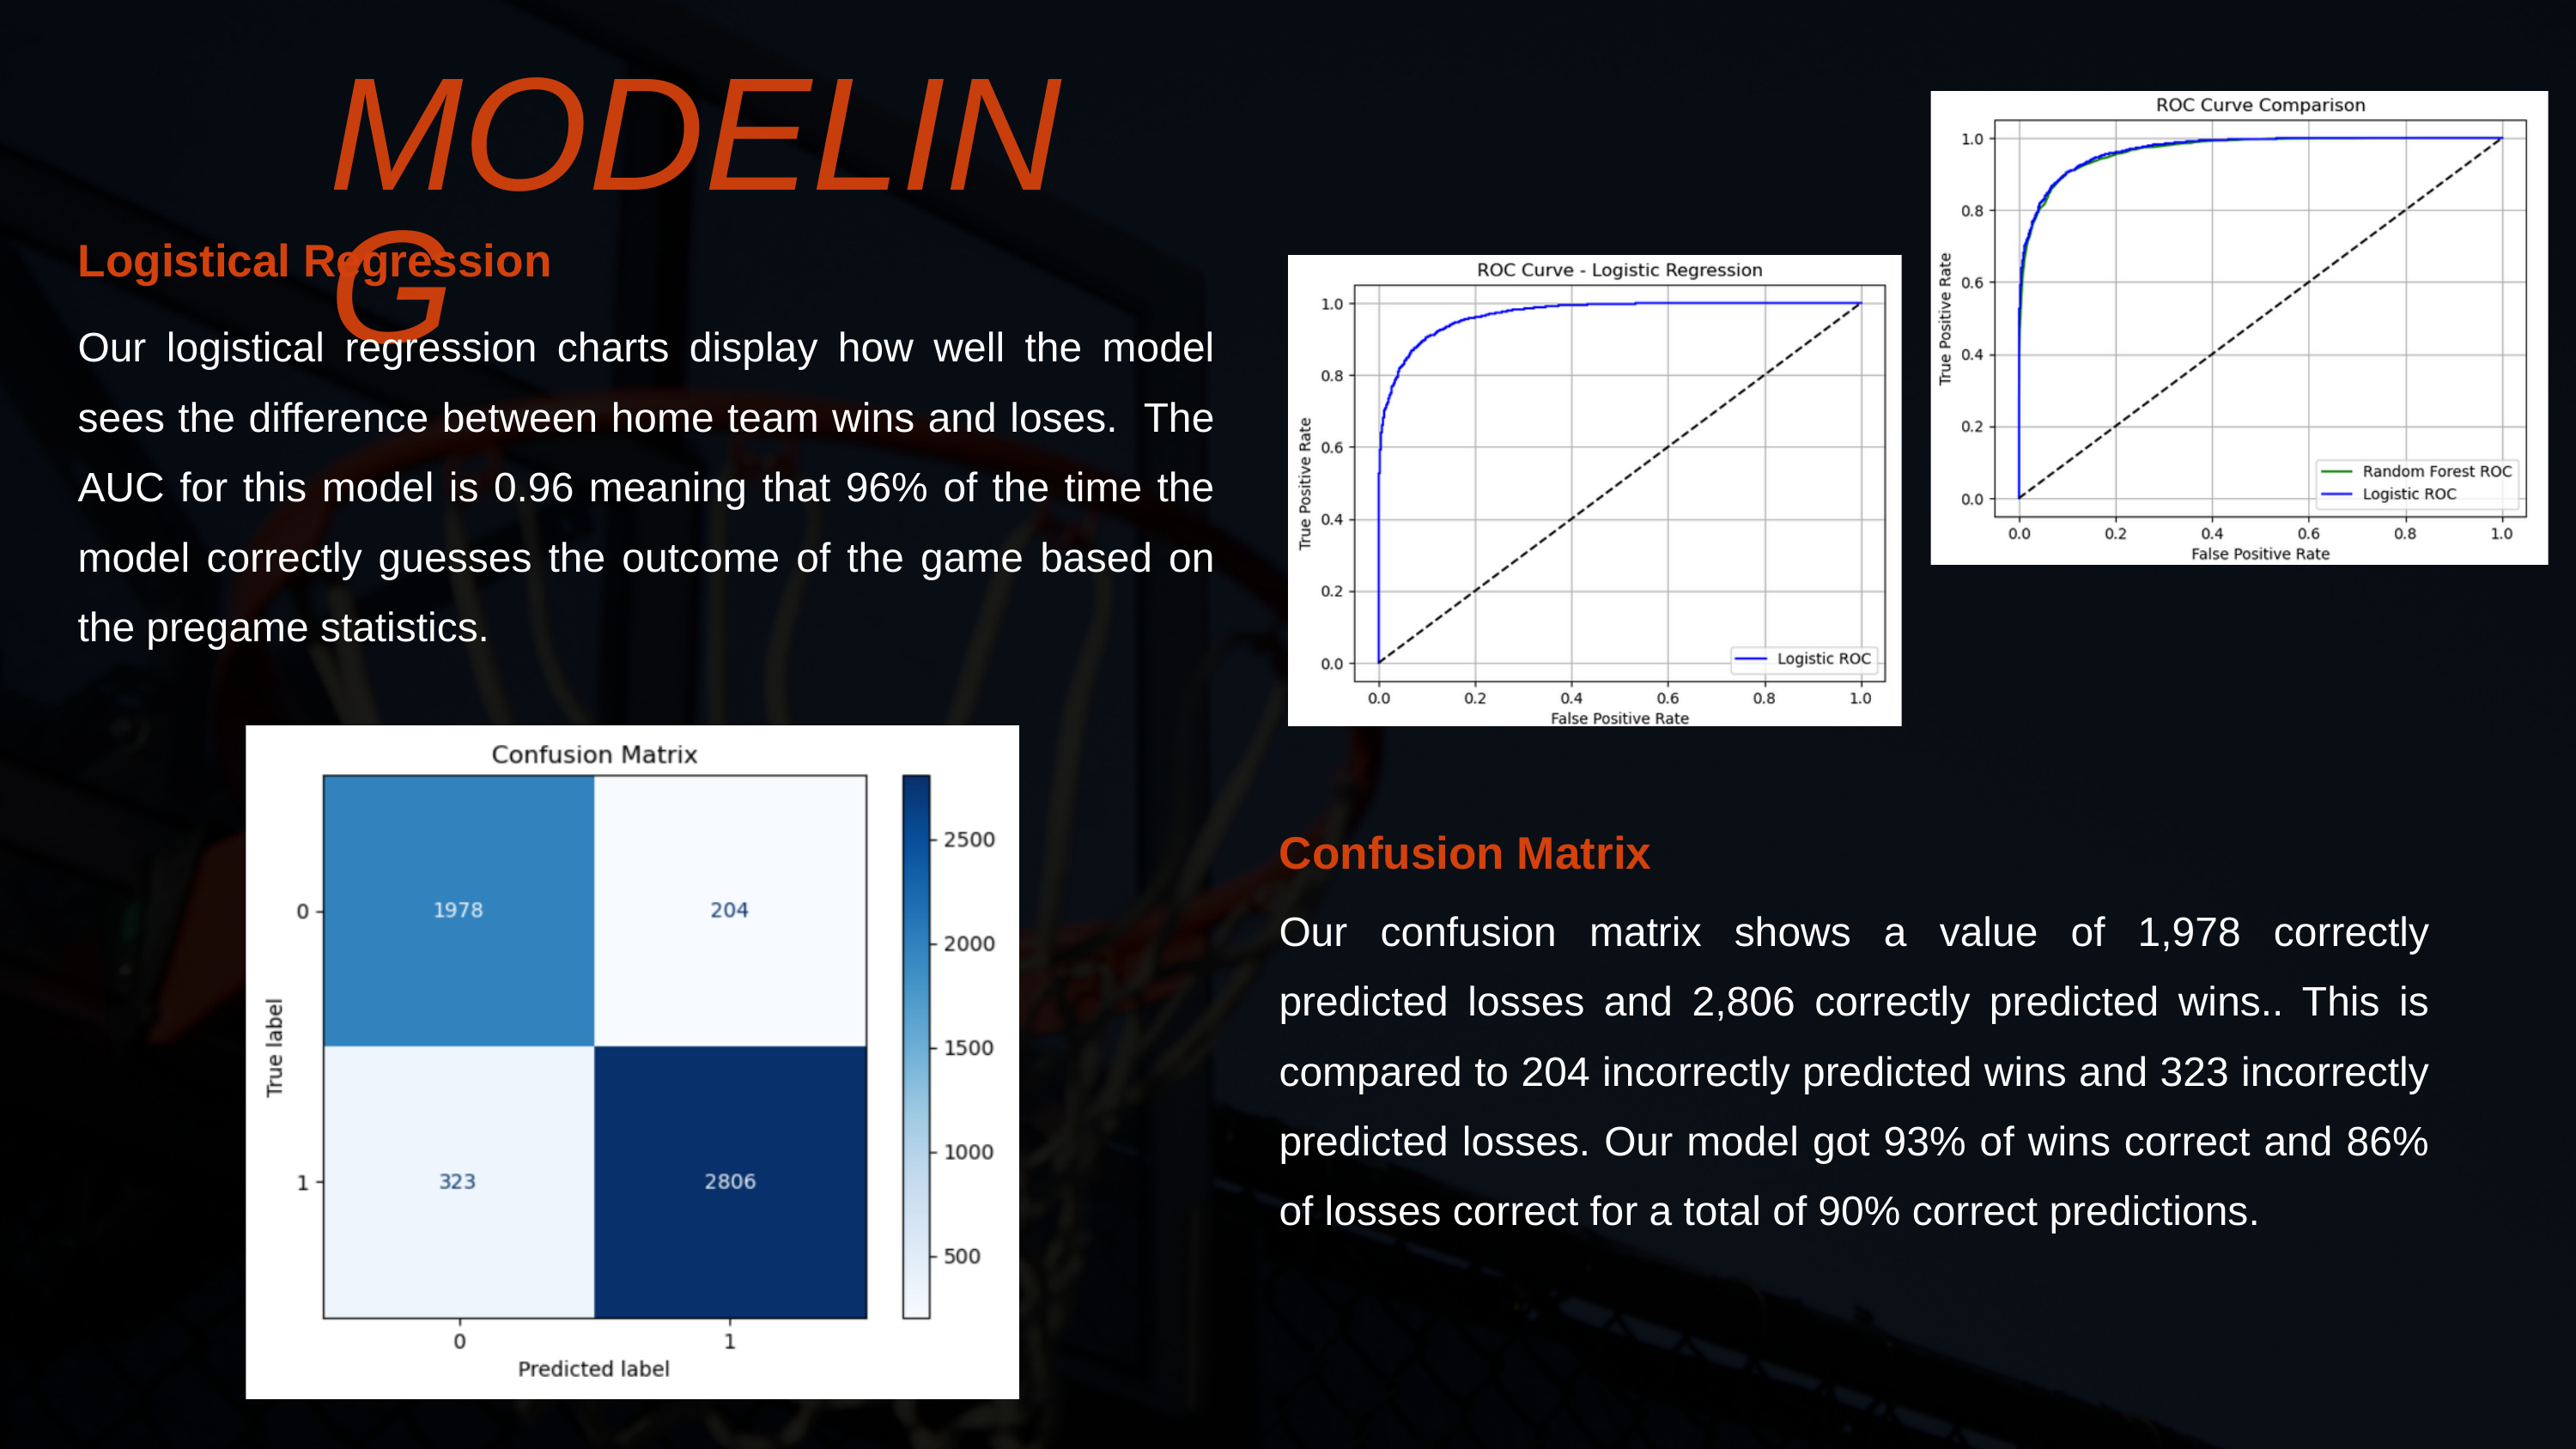

MODELING

Logistical Regression

Our logistical regression charts display how well the model sees the difference between home team wins and loses.  The AUC for this model is 0.96 meaning that 96% of the time the model correctly guesses the outcome of the game based on the pregame statistics.

Confusion Matrix
Our confusion matrix shows a value of 1,978 correctly predicted losses and 2,806 correctly predicted wins.. This is compared to 204 incorrectly predicted wins and 323 incorrectly predicted losses. Our model got 93% of wins correct and 86% of losses correct for a total of 90% correct predictions.